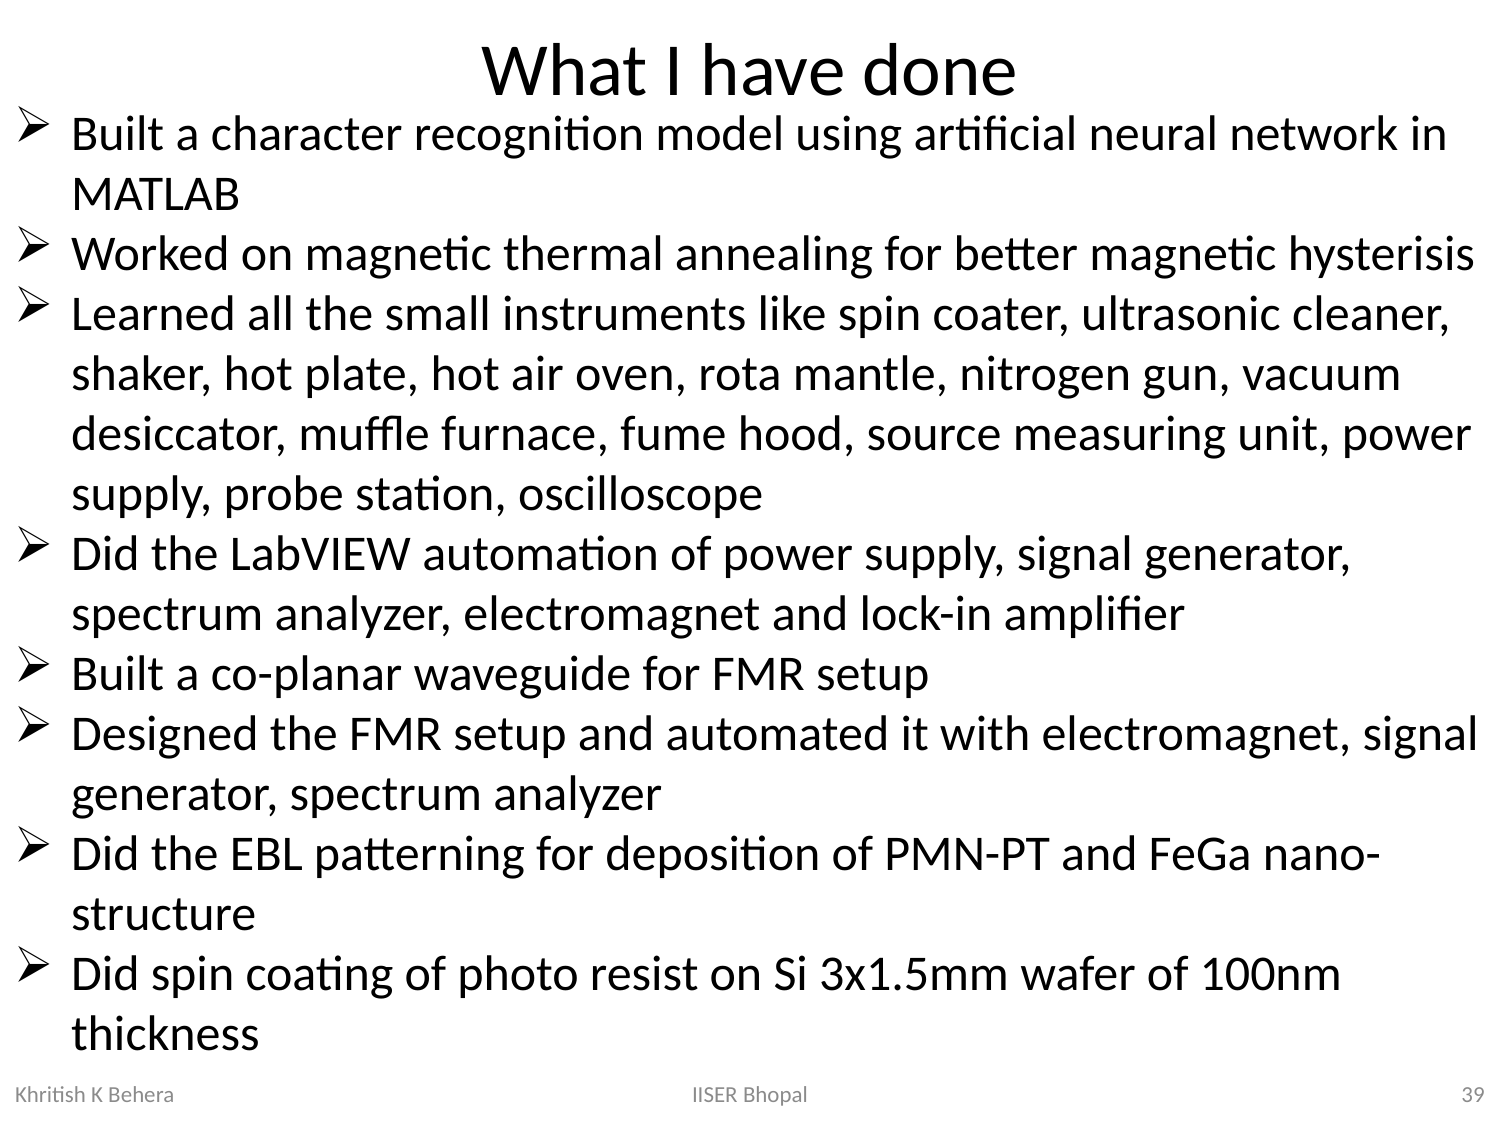

# What I have done
Built a character recognition model using artificial neural network in MATLAB
Worked on magnetic thermal annealing for better magnetic hysterisis
Learned all the small instruments like spin coater, ultrasonic cleaner, shaker, hot plate, hot air oven, rota mantle, nitrogen gun, vacuum desiccator, muffle furnace, fume hood, source measuring unit, power supply, probe station, oscilloscope
Did the LabVIEW automation of power supply, signal generator, spectrum analyzer, electromagnet and lock-in amplifier
Built a co-planar waveguide for FMR setup
Designed the FMR setup and automated it with electromagnet, signal generator, spectrum analyzer
Did the EBL patterning for deposition of PMN-PT and FeGa nano-structure
Did spin coating of photo resist on Si 3x1.5mm wafer of 100nm thickness

39
IISER Bhopal
Khritish K Behera